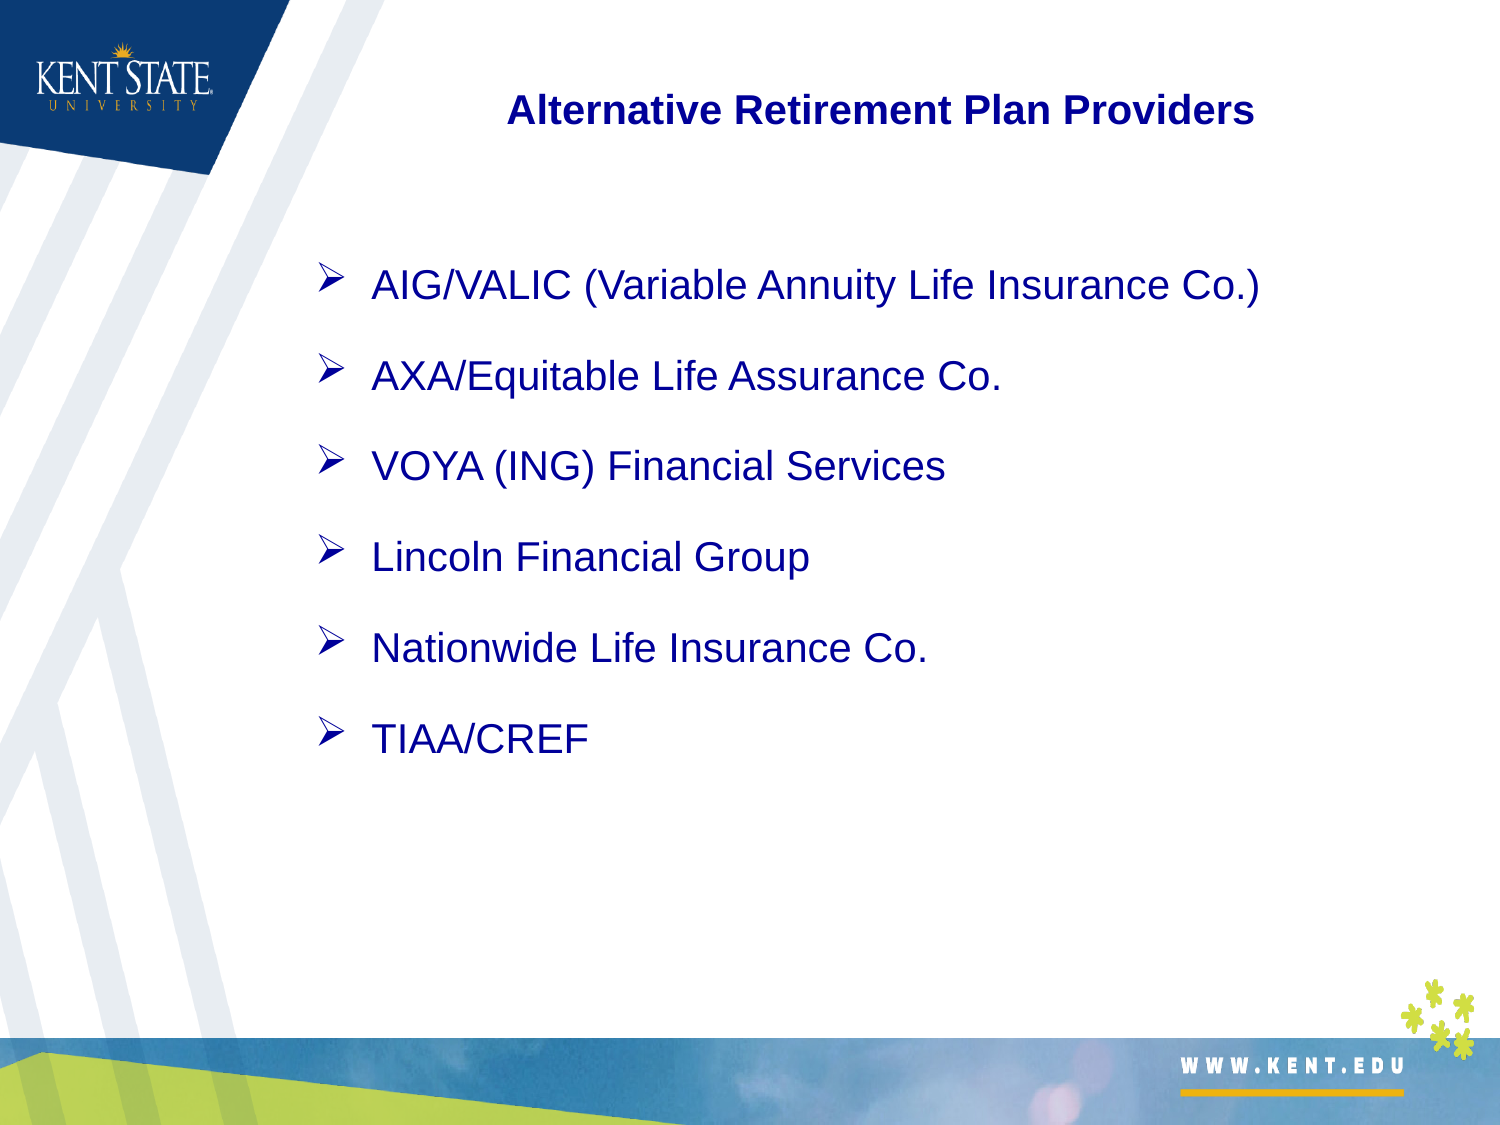

Alternative Retirement Plan Providers
AIG/VALIC (Variable Annuity Life Insurance Co.)
AXA/Equitable Life Assurance Co.
VOYA (ING) Financial Services
Lincoln Financial Group
Nationwide Life Insurance Co.
TIAA/CREF